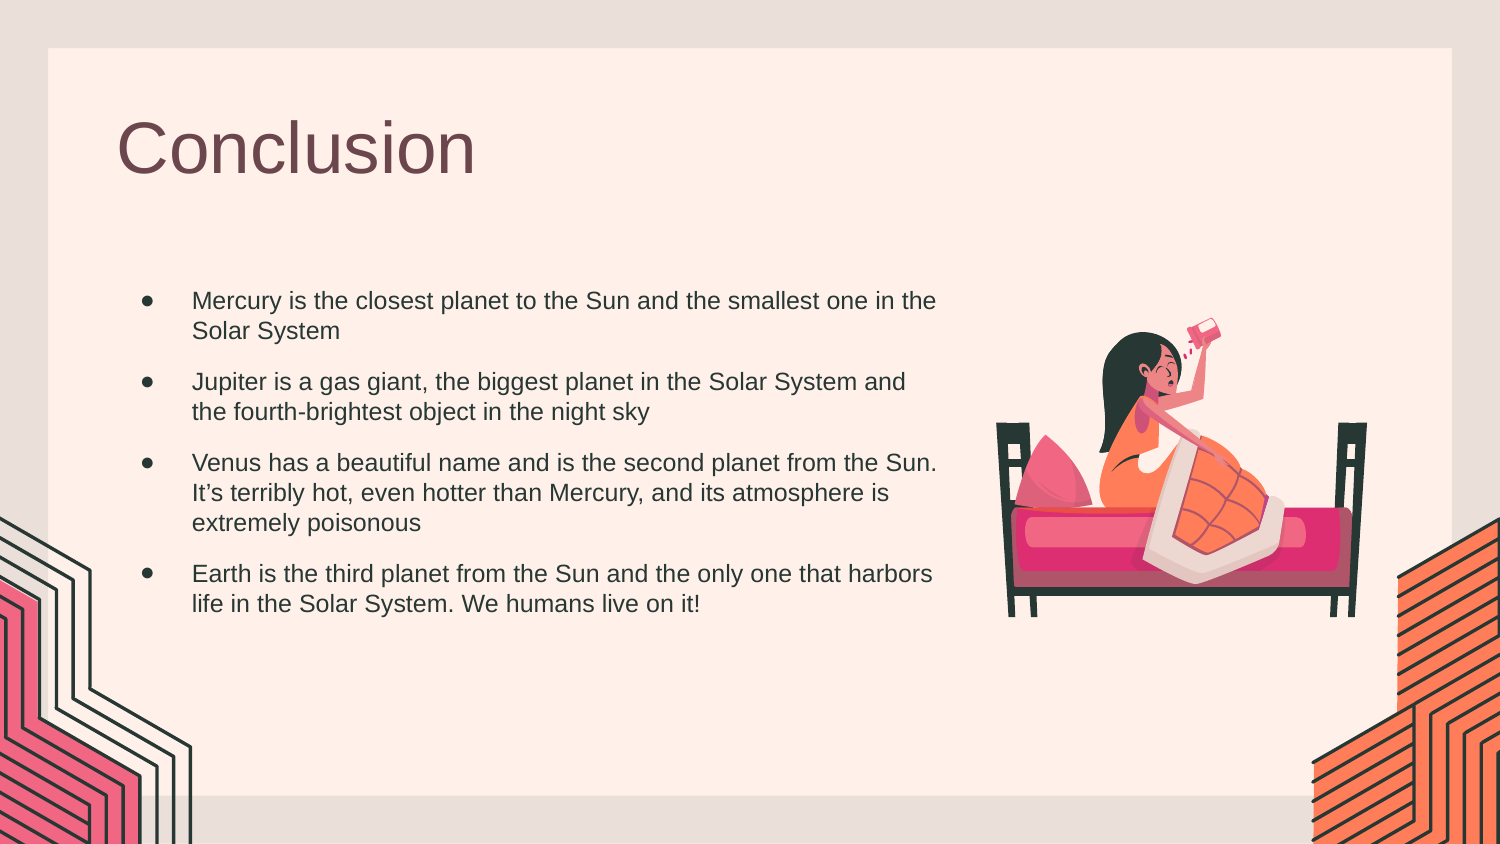

# Conclusion
Mercury is the closest planet to the Sun and the smallest one in the Solar System
Jupiter is a gas giant, the biggest planet in the Solar System and the fourth-brightest object in the night sky
Venus has a beautiful name and is the second planet from the Sun. It’s terribly hot, even hotter than Mercury, and its atmosphere is extremely poisonous
Earth is the third planet from the Sun and the only one that harbors life in the Solar System. We humans live on it!